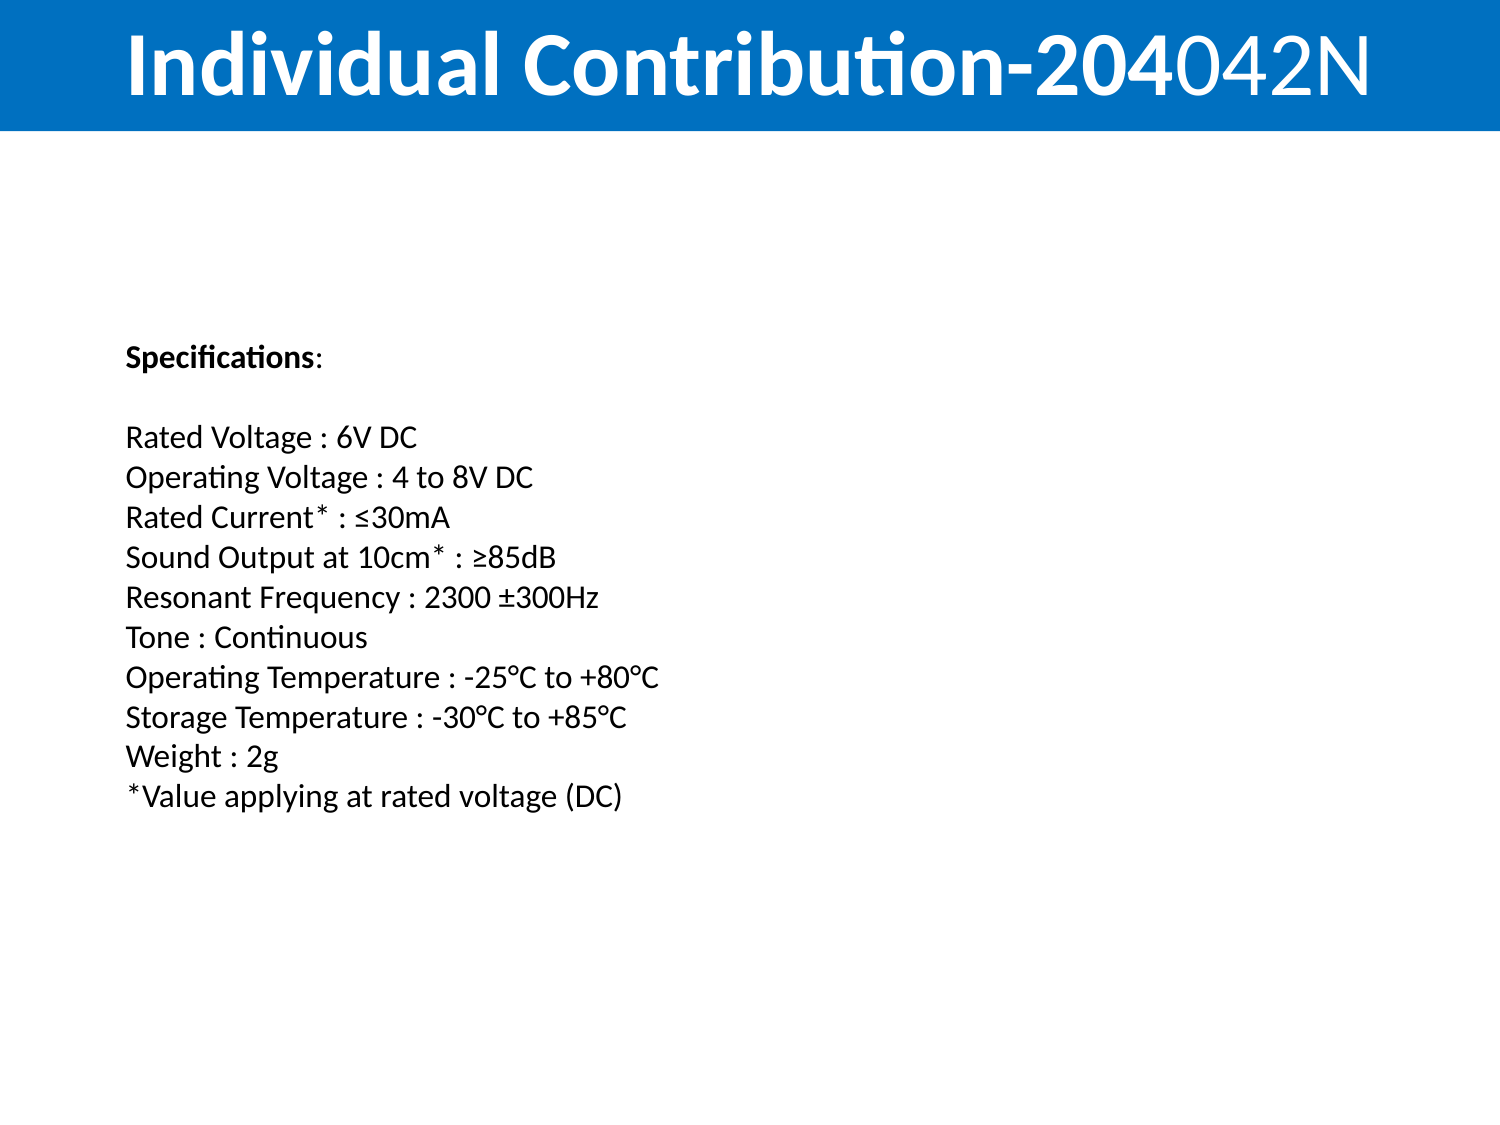

# Individual Contribution-204042N
Specifications:

Rated Voltage : 6V DC
Operating Voltage : 4 to 8V DC
Rated Current* : ≤30mA
Sound Output at 10cm* : ≥85dB
Resonant Frequency : 2300 ±300Hz
Tone : Continuous
Operating Temperature : -25°C to +80°C
Storage Temperature : -30°C to +85°C
Weight : 2g
*Value applying at rated voltage (DC)